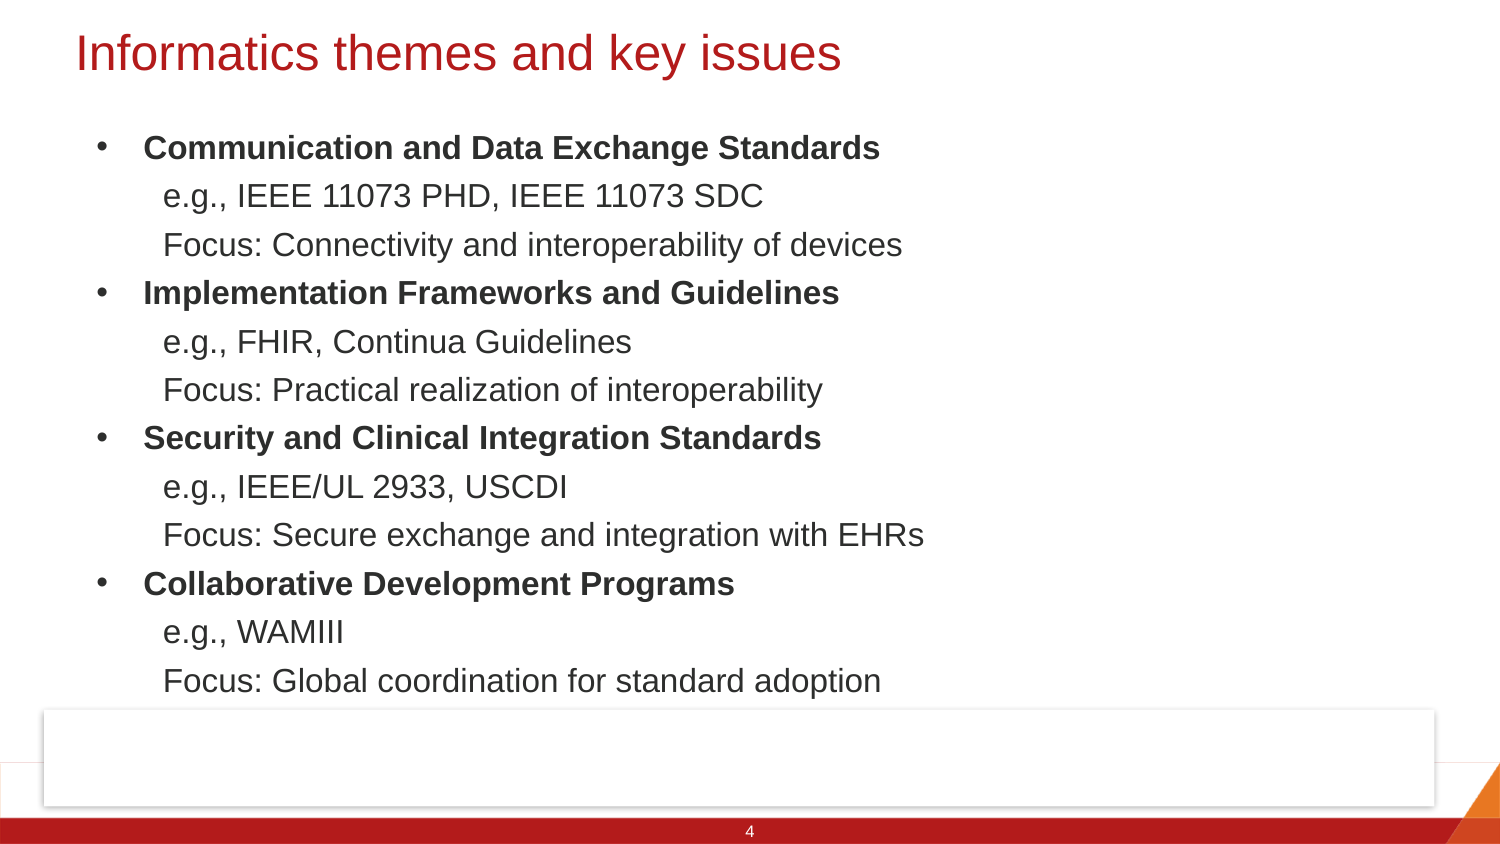

# Informatics themes and key issues

Communication and Data Exchange Standards
  e.g., IEEE 11073 PHD, IEEE 11073 SDC
  Focus: Connectivity and interoperability of devices
Implementation Frameworks and Guidelines
  e.g., FHIR, Continua Guidelines
  Focus: Practical realization of interoperability
Security and Clinical Integration Standards
  e.g., IEEE/UL 2933, USCDI
  Focus: Secure exchange and integration with EHRs
Collaborative Development Programs
  e.g., WAMIII
  Focus: Global coordination for standard adoption